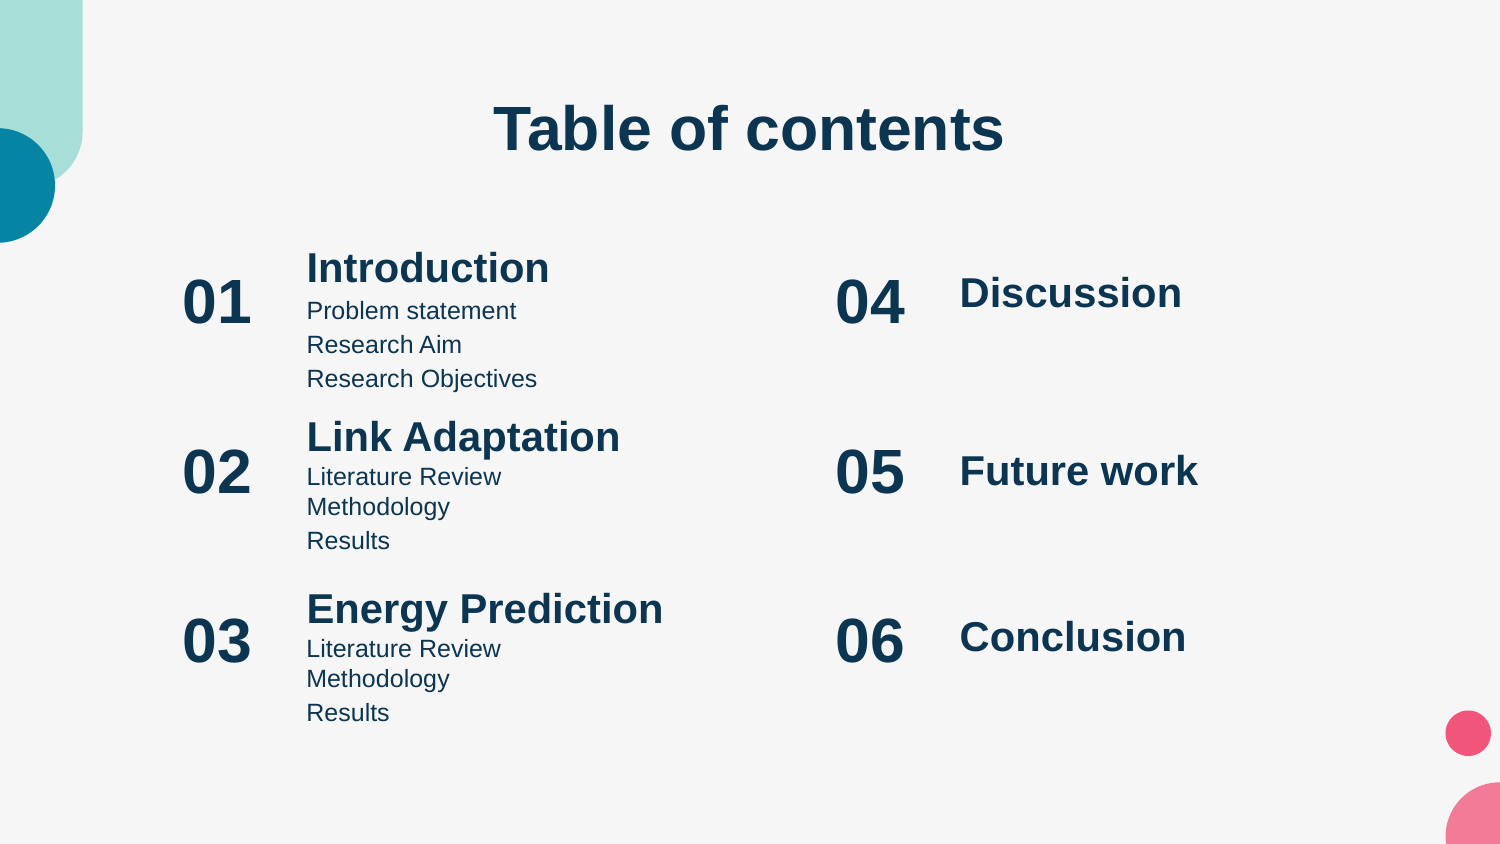

# Table of contents
01
Introduction
04
Discussion
Problem statement
Research Aim
Research Objectives
Link Adaptation
02
05
Literature Review
Methodology
Results
Future work
03
06
Energy Prediction
Conclusion
Literature Review
Methodology
Results